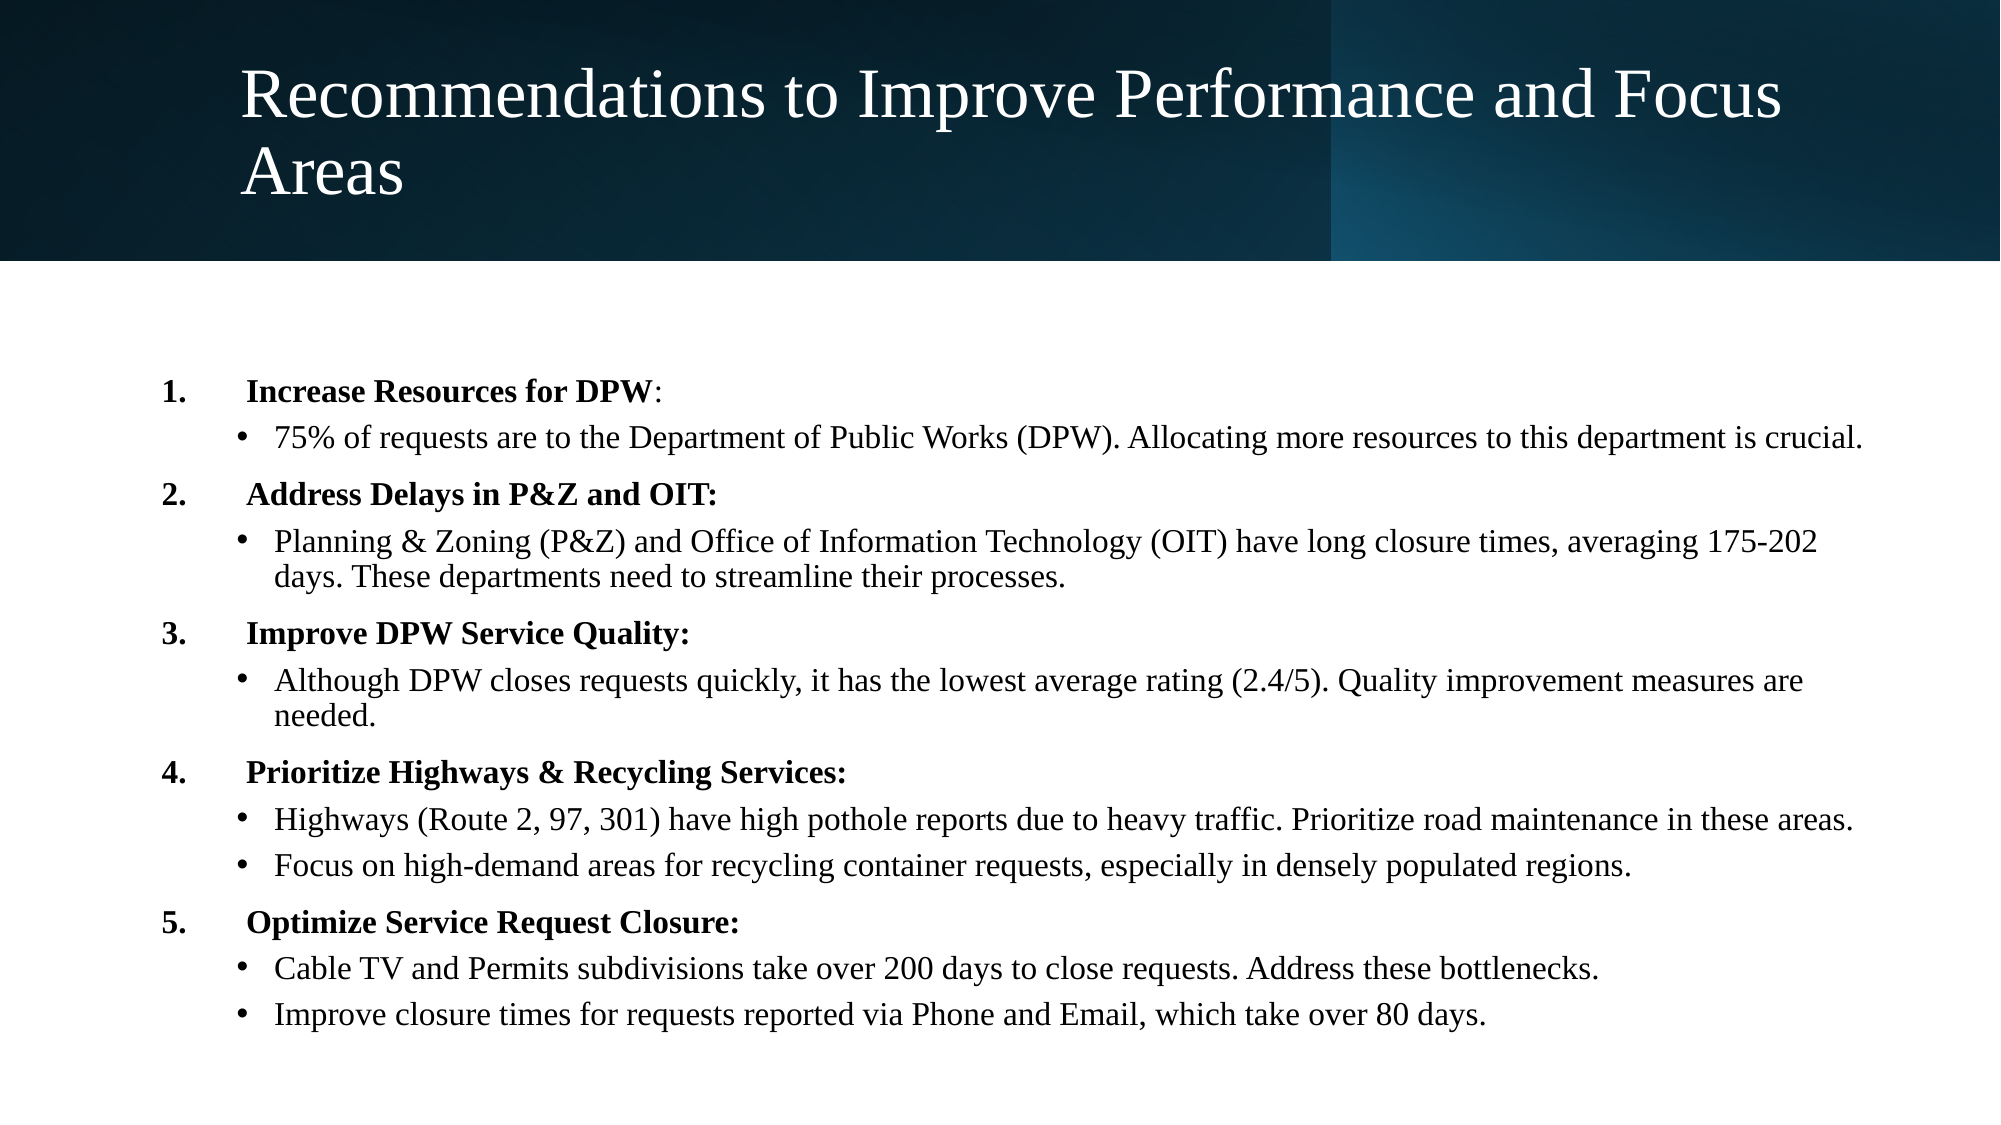

# Recommendations to Improve Performance and Focus Areas
Increase Resources for DPW:
75% of requests are to the Department of Public Works (DPW). Allocating more resources to this department is crucial.
Address Delays in P&Z and OIT:
Planning & Zoning (P&Z) and Office of Information Technology (OIT) have long closure times, averaging 175-202 days. These departments need to streamline their processes.
Improve DPW Service Quality:
Although DPW closes requests quickly, it has the lowest average rating (2.4/5). Quality improvement measures are needed.
Prioritize Highways & Recycling Services:
Highways (Route 2, 97, 301) have high pothole reports due to heavy traffic. Prioritize road maintenance in these areas.
Focus on high-demand areas for recycling container requests, especially in densely populated regions.
Optimize Service Request Closure:
Cable TV and Permits subdivisions take over 200 days to close requests. Address these bottlenecks.
Improve closure times for requests reported via Phone and Email, which take over 80 days.